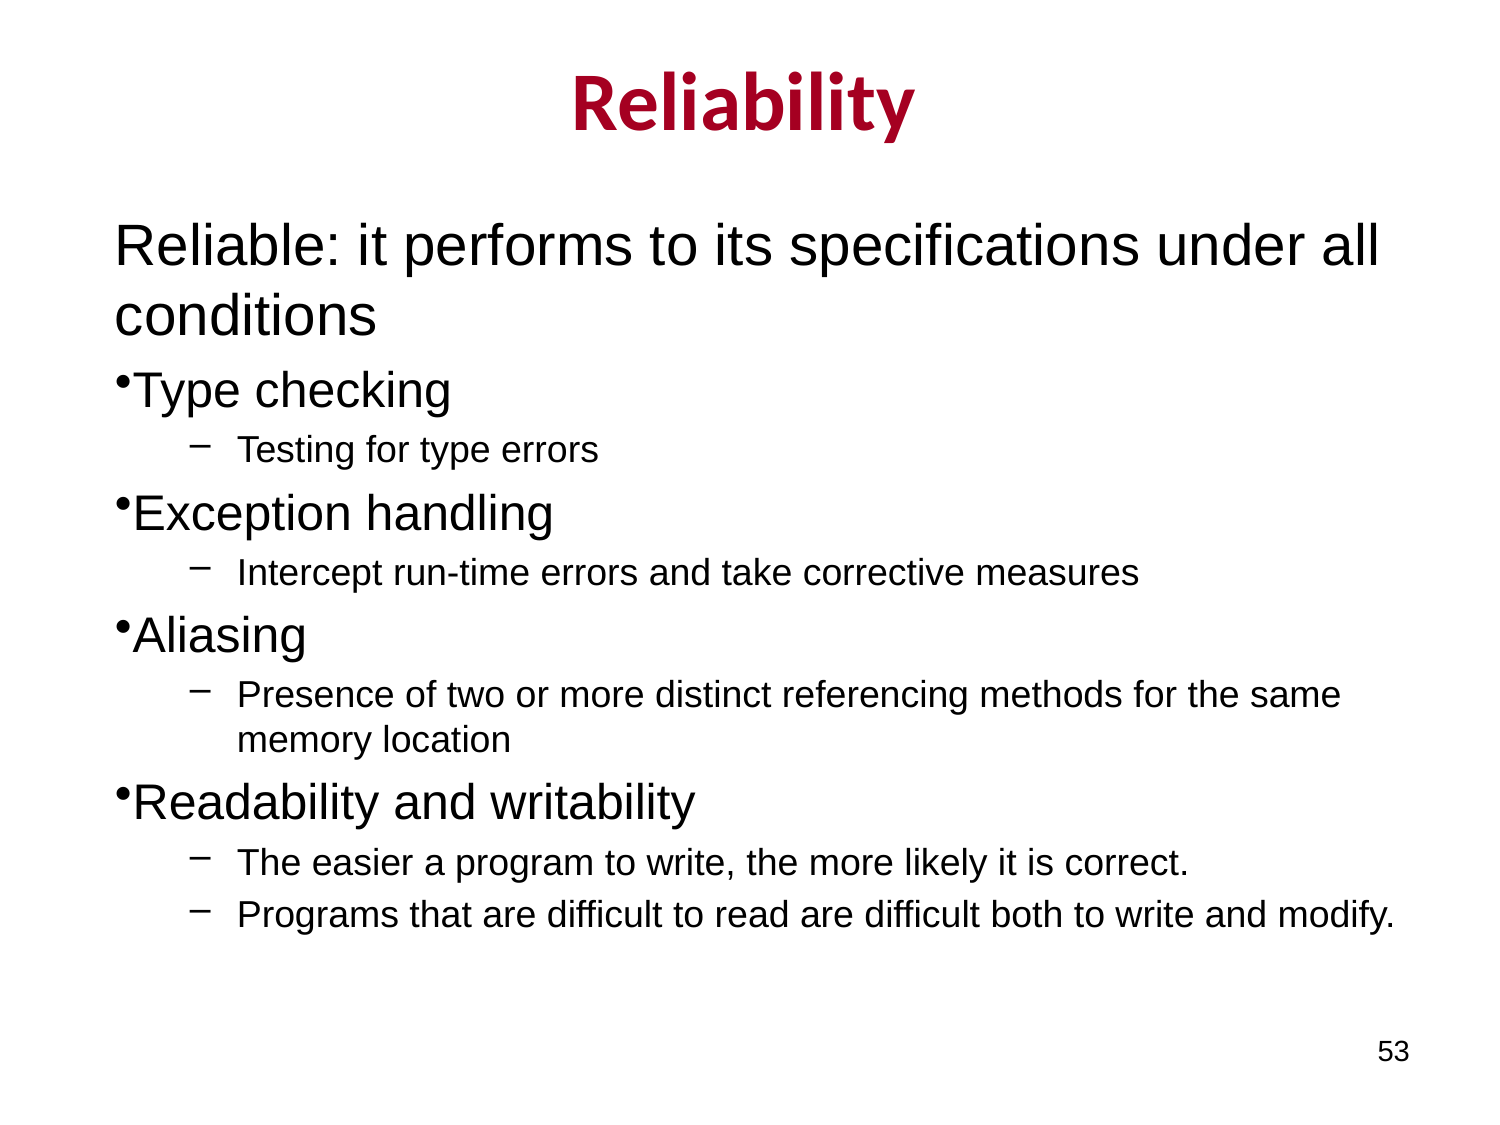

# Reliability
Reliable: it performs to its specifications under all conditions
Type checking
Testing for type errors
Exception handling
Intercept run-time errors and take corrective measures
Aliasing
Presence of two or more distinct referencing methods for the same memory location
Readability and writability
The easier a program to write, the more likely it is correct.
Programs that are difficult to read are difficult both to write and modify.

53